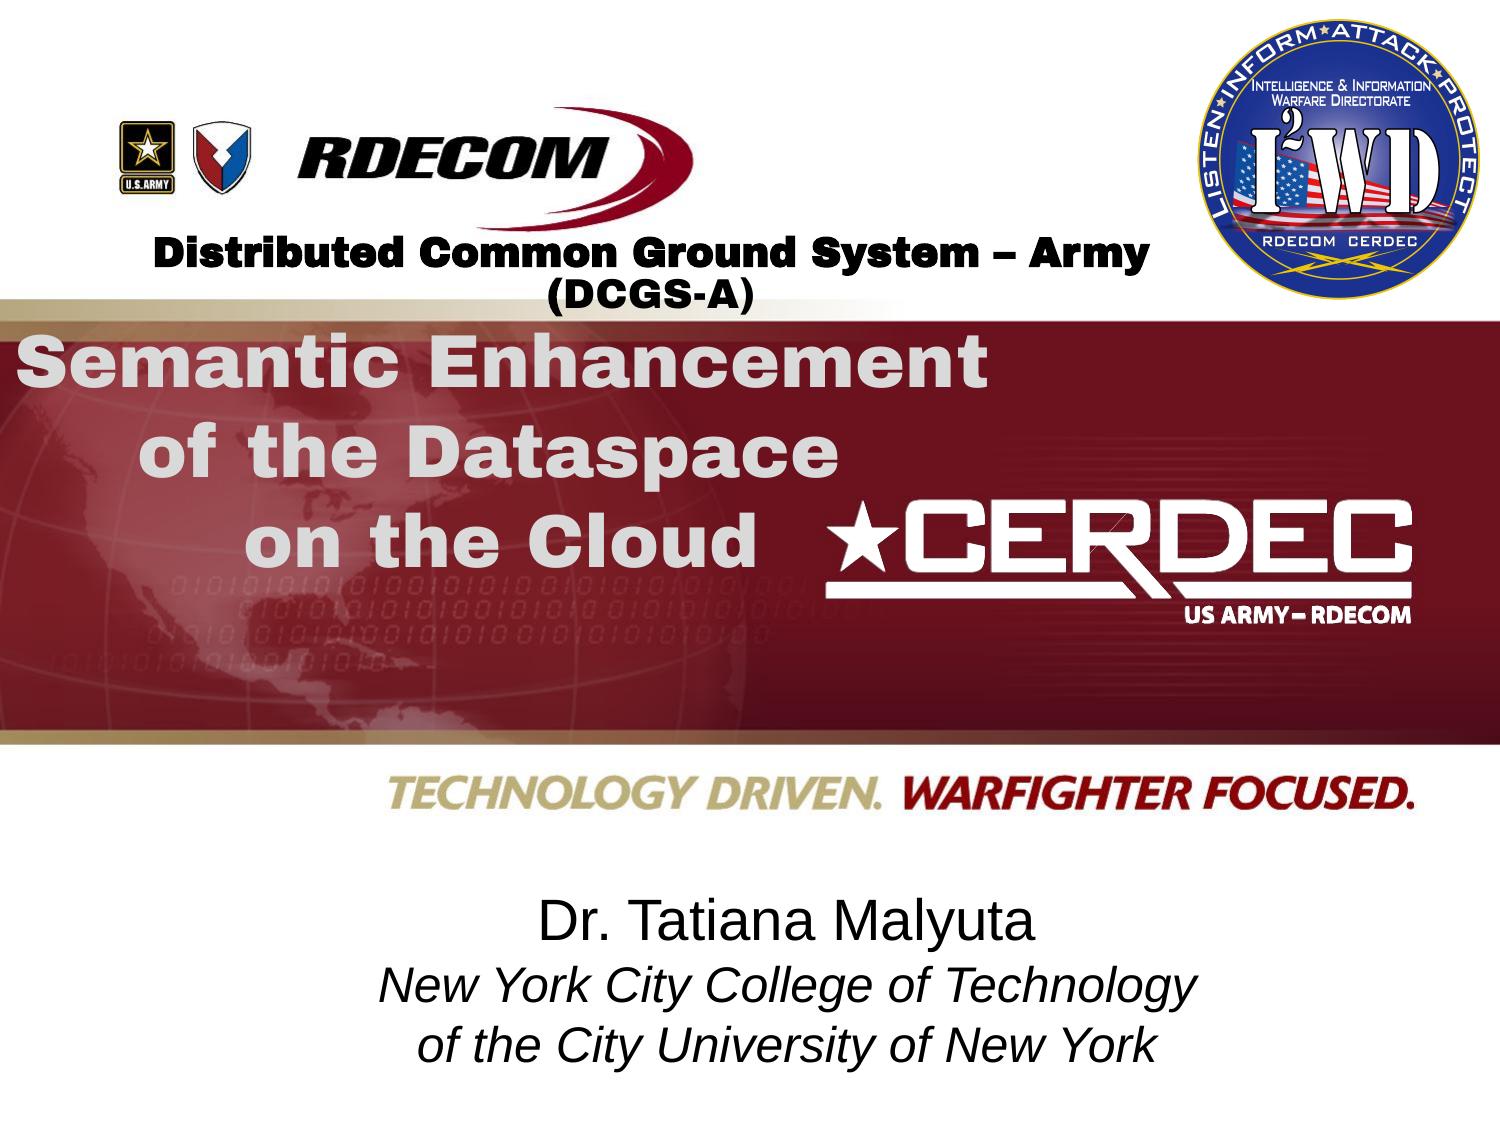

# Distributed Common Ground System – Army (DCGS-A)
Semantic Enhancement of the Dataspace
on the Cloud
Dr. Tatiana Malyuta
New York City College of Technology of the City University of New York